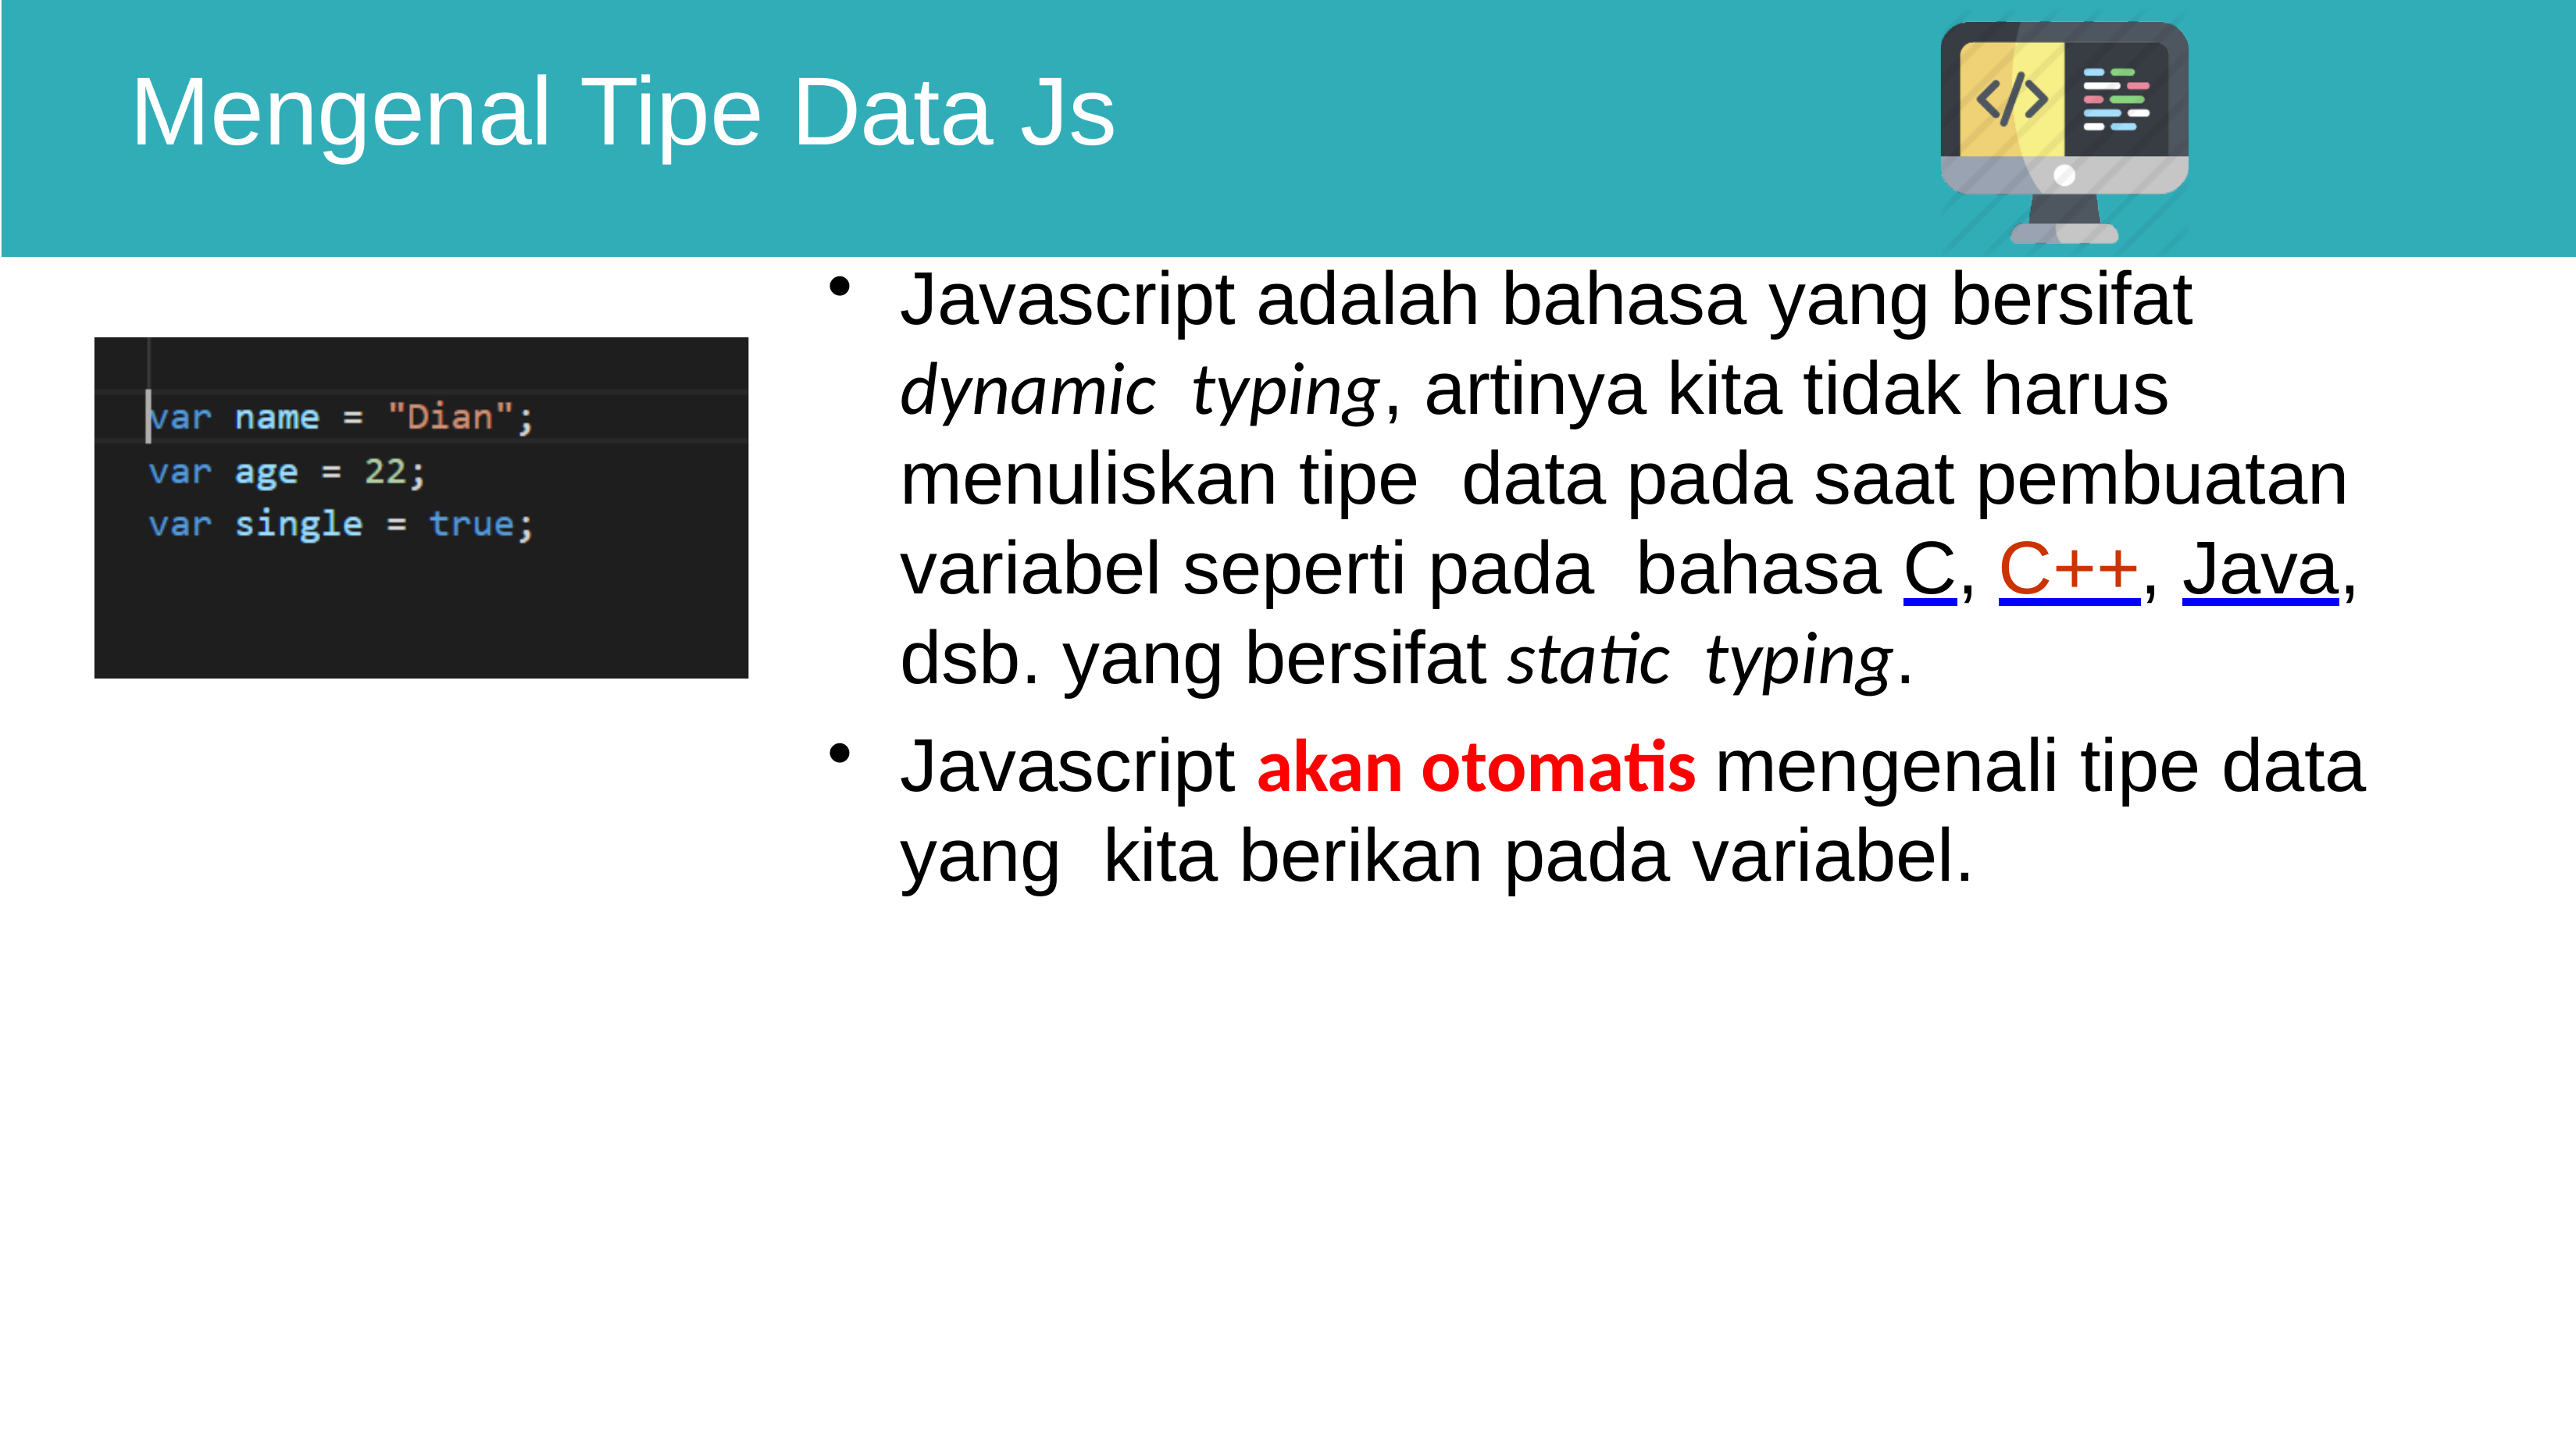

# Mengenal Tipe Data Js
Javascript adalah bahasa yang bersifat dynamic  typing, artinya kita tidak harus menuliskan tipe  data pada saat pembuatan variabel seperti pada  bahasa C, C++, Java, dsb. yang bersifat static  typing.
Javascript akan otomatis mengenali tipe data yang  kita berikan pada variabel.